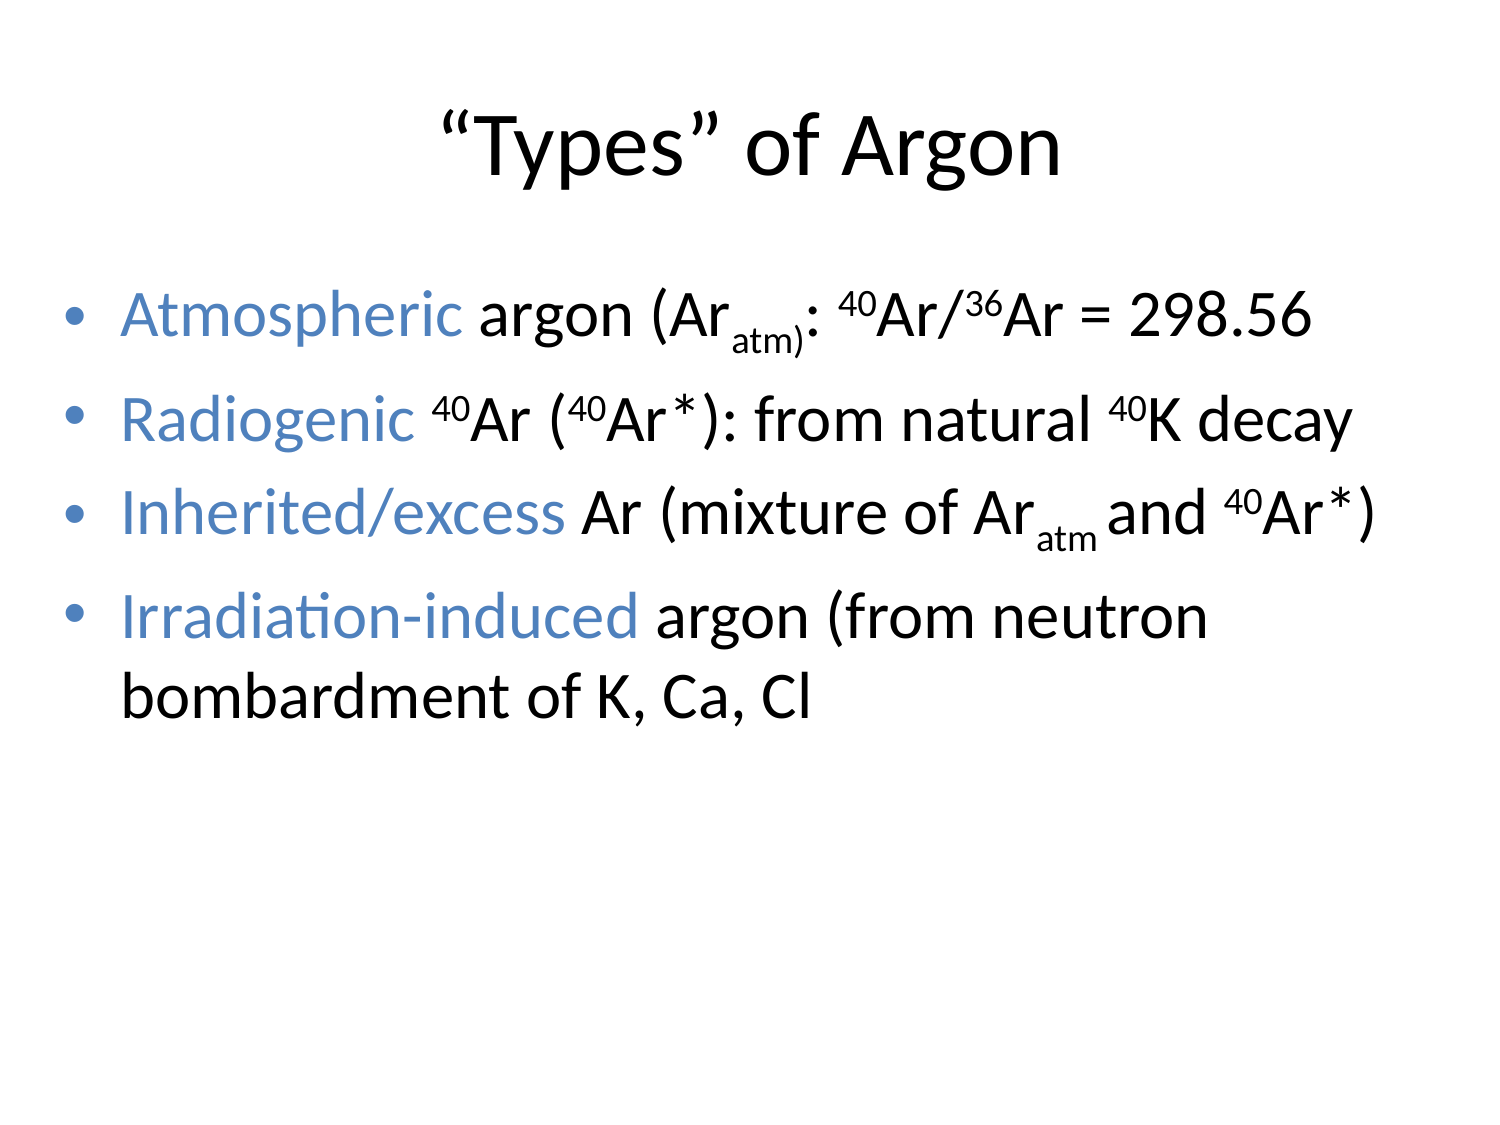

# “Types” of Argon
Atmospheric argon (Aratm): 40Ar/36Ar = 298.56
Radiogenic 40Ar (40Ar*): from natural 40K decay
Inherited/excess Ar (mixture of Aratm and 40Ar*)
Irradiation-induced argon (from neutron bombardment of K, Ca, Cl